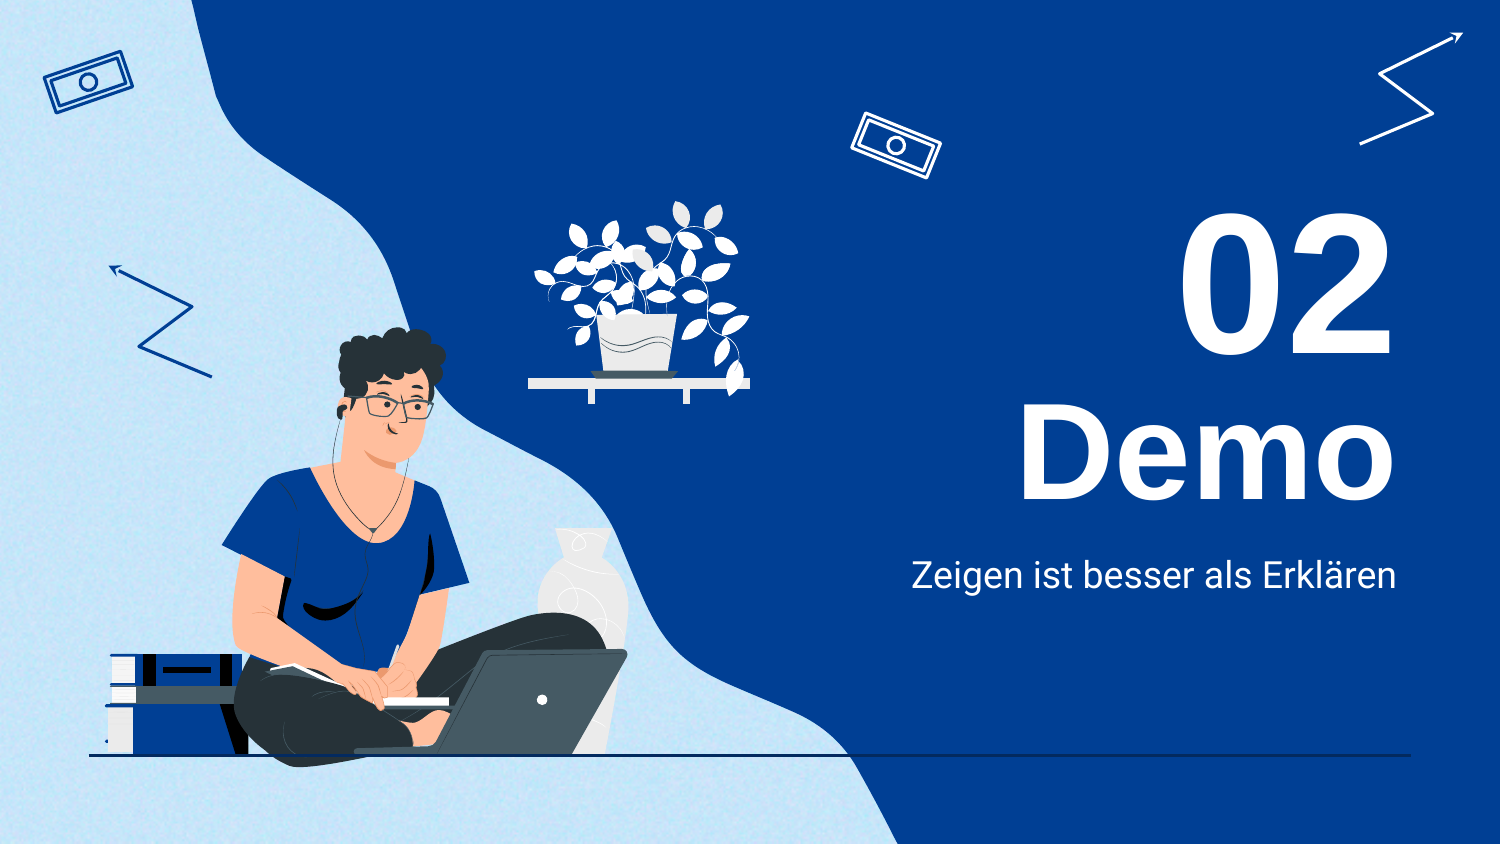

02

# Demo
Zeigen ist besser als Erklären